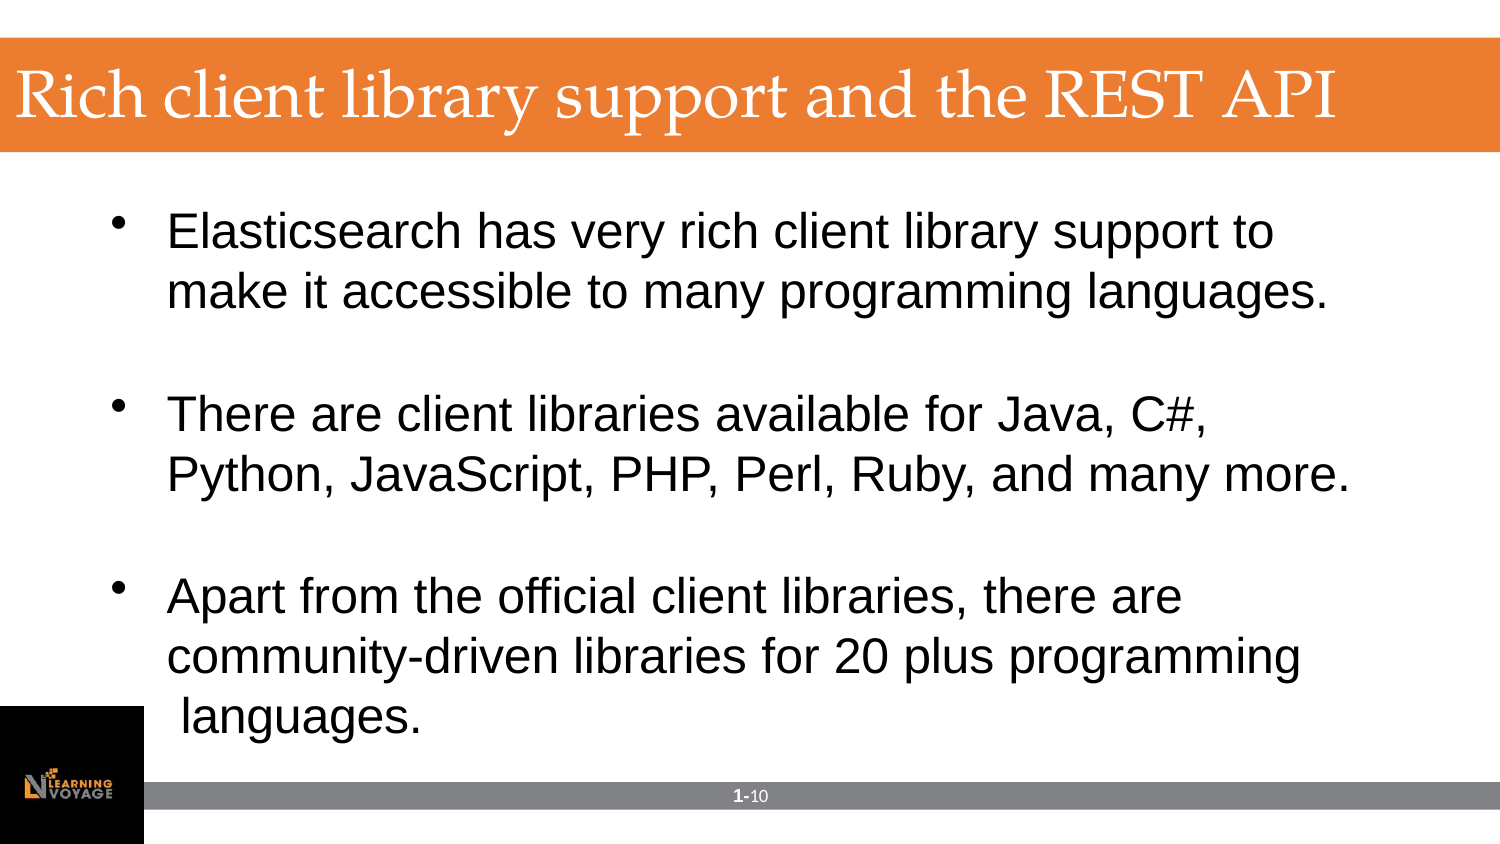

# Rich client library support and the REST API
Elasticsearch has very rich client library support to
make it accessible to many programming languages.

There are client libraries available for Java, C#,
Python, JavaScript, PHP, Perl, Ruby, and many more.

Apart from the official client libraries, there are  community-driven libraries for 20 plus programming  languages.
1-10